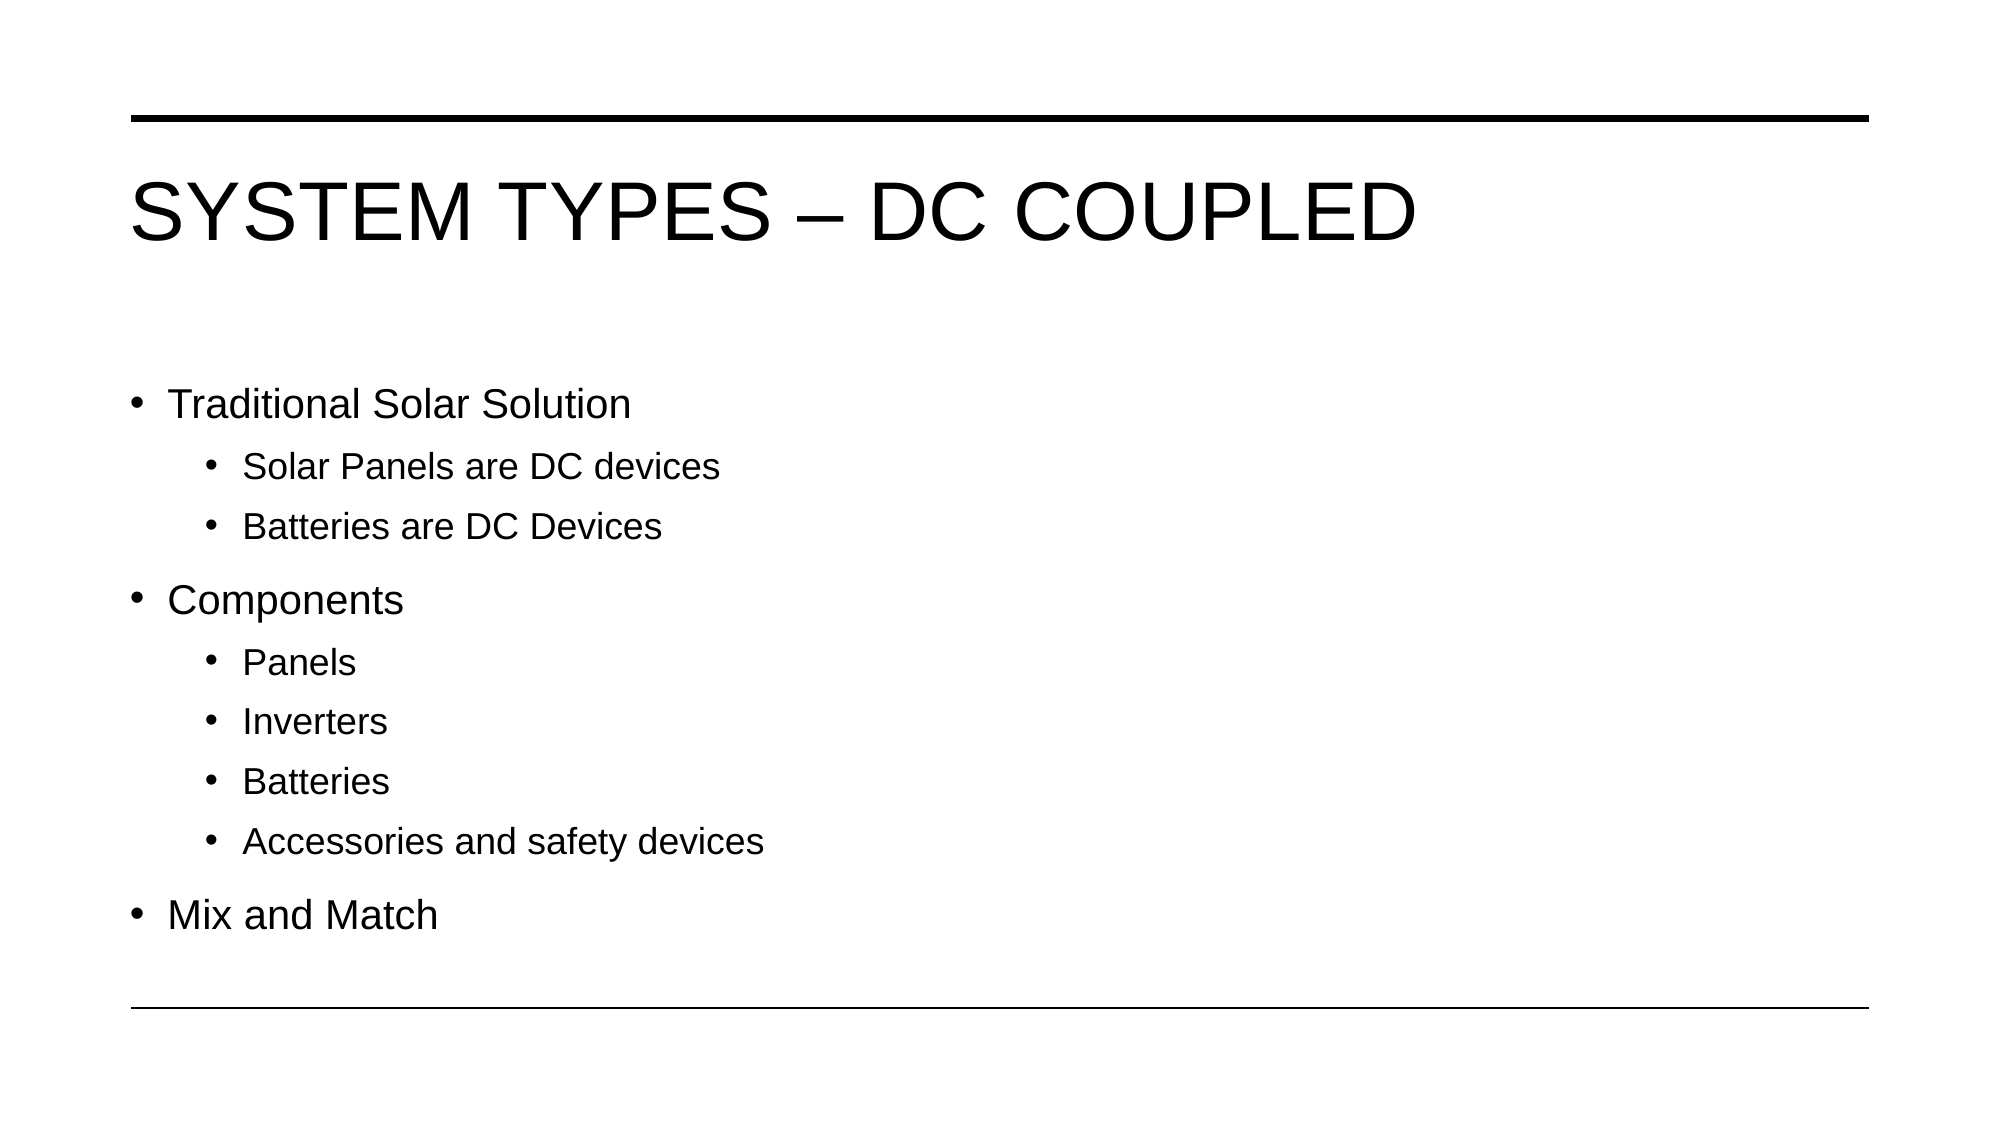

# System Types – DC Coupled
Traditional Solar Solution
Solar Panels are DC devices
Batteries are DC Devices
Components
Panels
Inverters
Batteries
Accessories and safety devices
Mix and Match